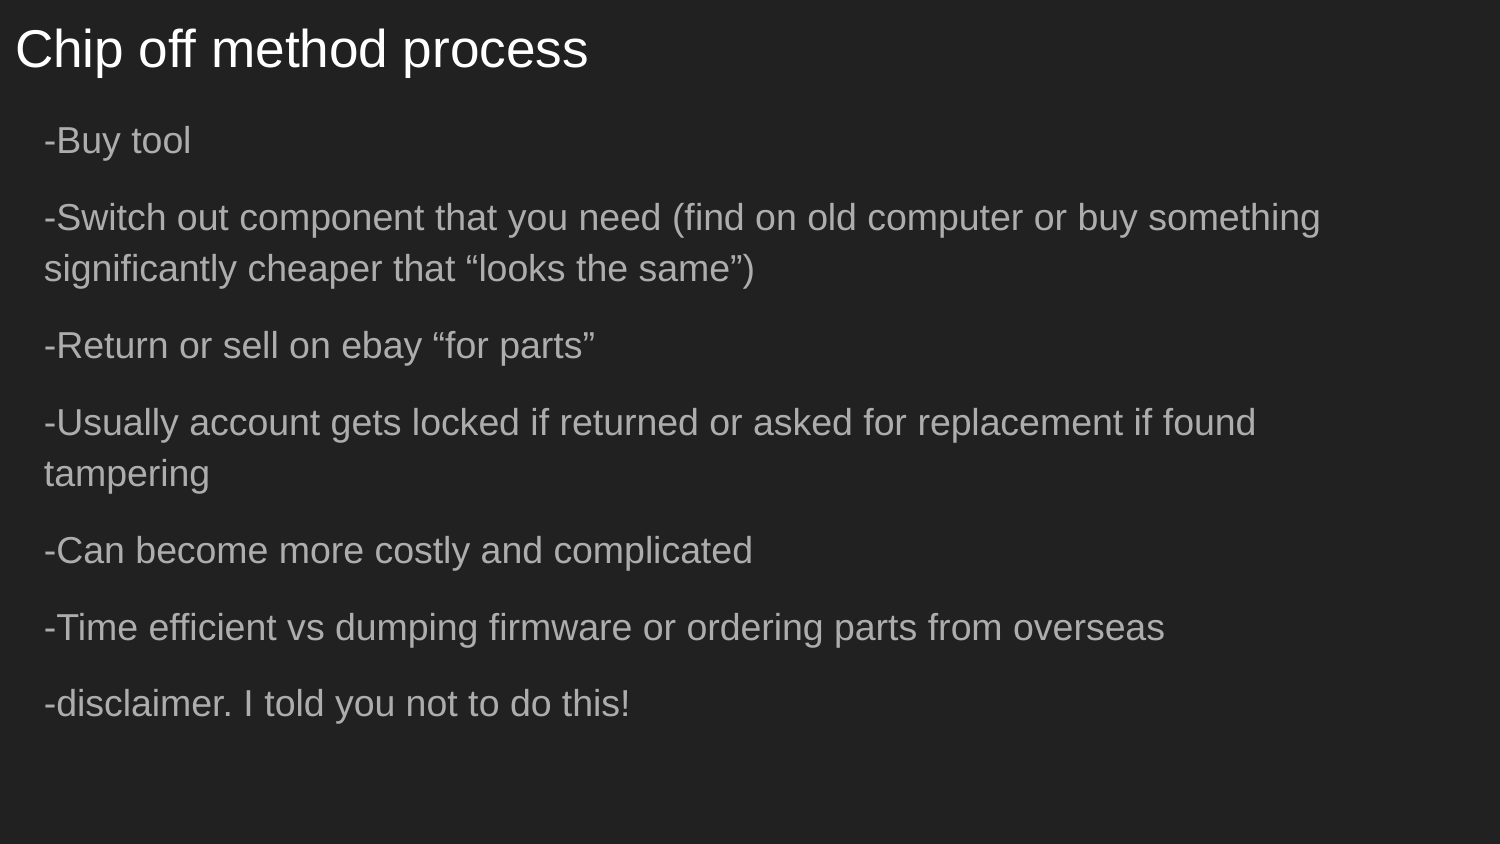

# Chip off method process
-Buy tool
-Switch out component that you need (find on old computer or buy something significantly cheaper that “looks the same”)
-Return or sell on ebay “for parts”
-Usually account gets locked if returned or asked for replacement if found tampering
-Can become more costly and complicated
-Time efficient vs dumping firmware or ordering parts from overseas
-disclaimer. I told you not to do this!